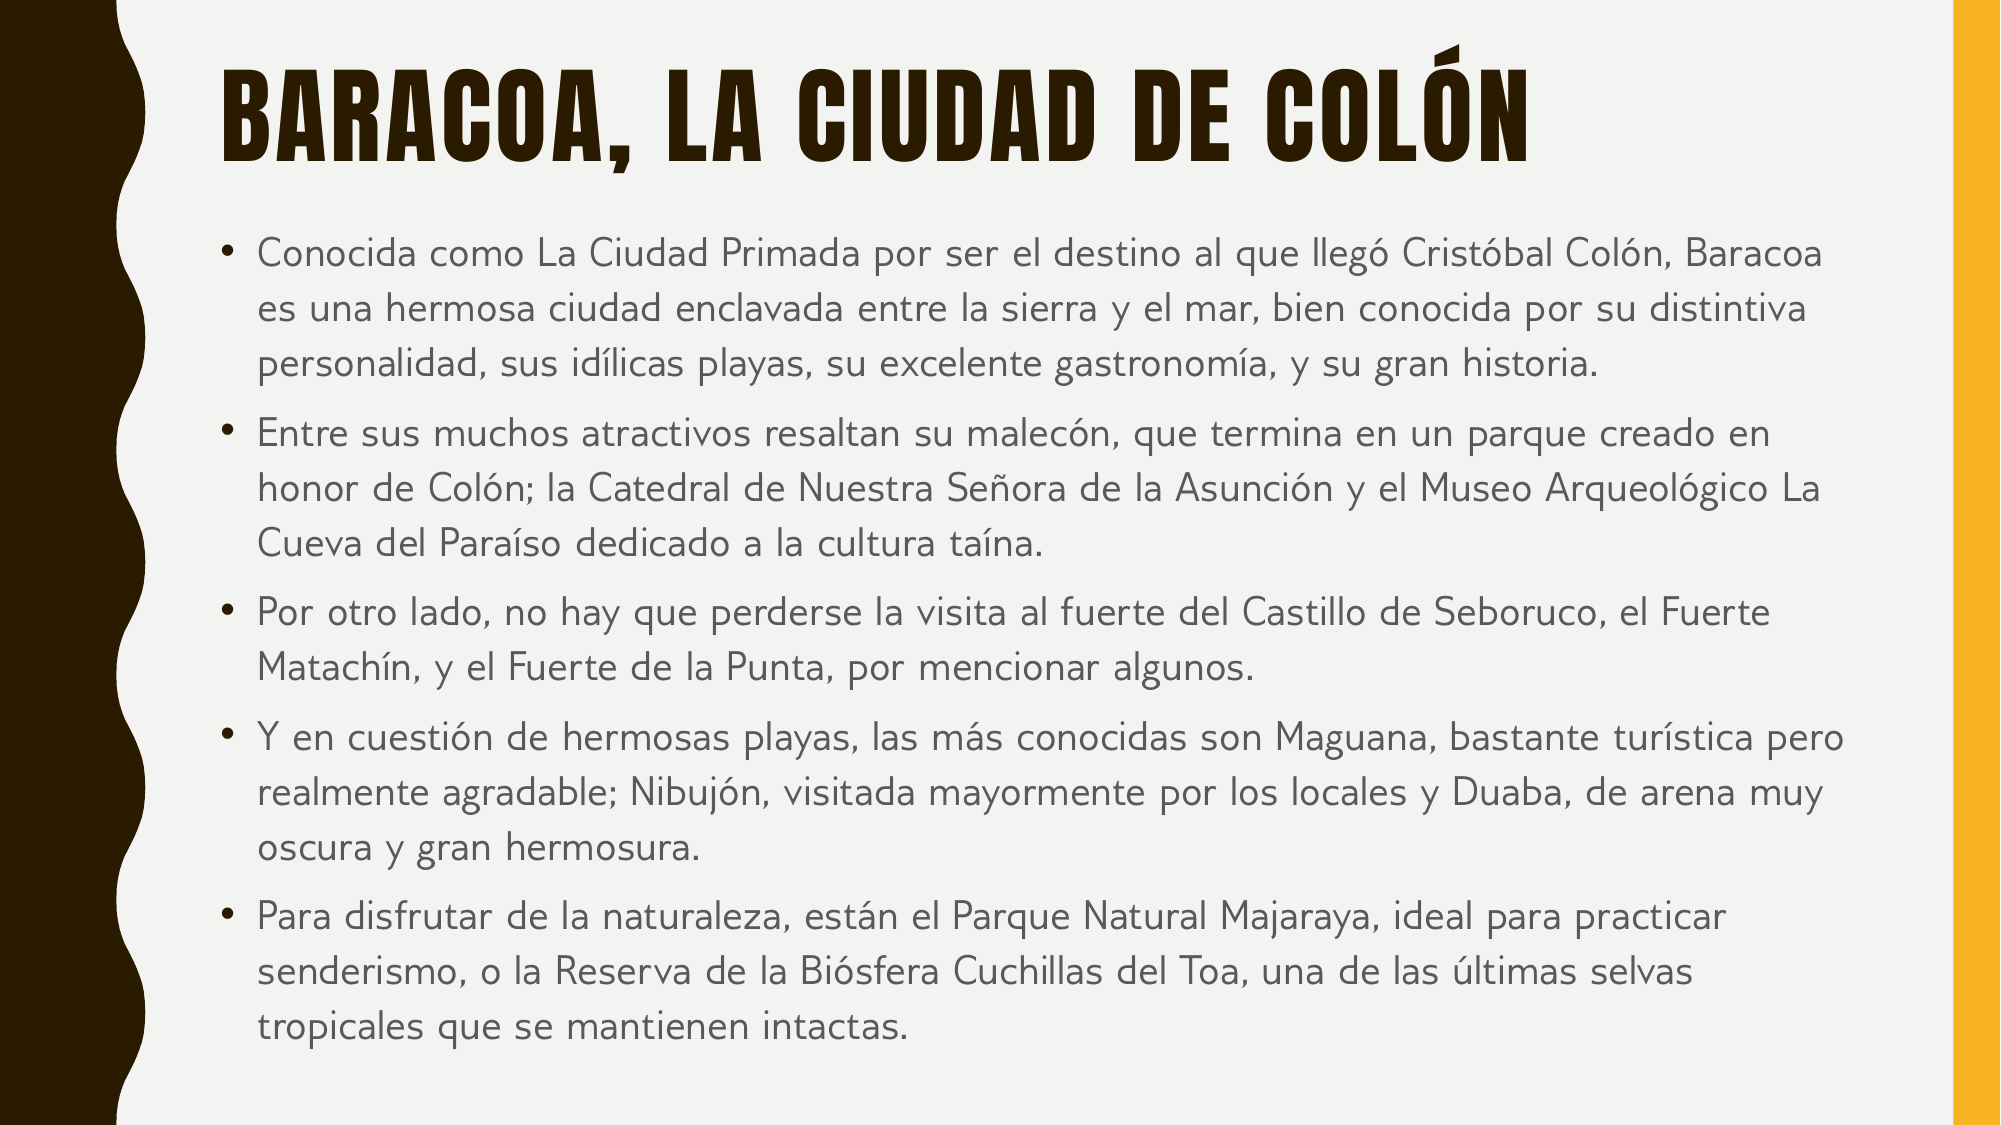

# Baracoa, la ciudad de Colón
Conocida como La Ciudad Primada por ser el destino al que llegó Cristóbal Colón, Baracoa es una hermosa ciudad enclavada entre la sierra y el mar, bien conocida por su distintiva personalidad, sus idílicas playas, su excelente gastronomía, y su gran historia.
Entre sus muchos atractivos resaltan su malecón, que termina en un parque creado en honor de Colón; la Catedral de Nuestra Señora de la Asunción y el Museo Arqueológico La Cueva del Paraíso dedicado a la cultura taína.
Por otro lado, no hay que perderse la visita al fuerte del Castillo de Seboruco, el Fuerte Matachín, y el Fuerte de la Punta, por mencionar algunos.
Y en cuestión de hermosas playas, las más conocidas son Maguana, bastante turística pero realmente agradable; Nibujón, visitada mayormente por los locales y Duaba, de arena muy oscura y gran hermosura.
Para disfrutar de la naturaleza, están el Parque Natural Majaraya, ideal para practicar senderismo, o la Reserva de la Biósfera Cuchillas del Toa, una de las últimas selvas tropicales que se mantienen intactas.